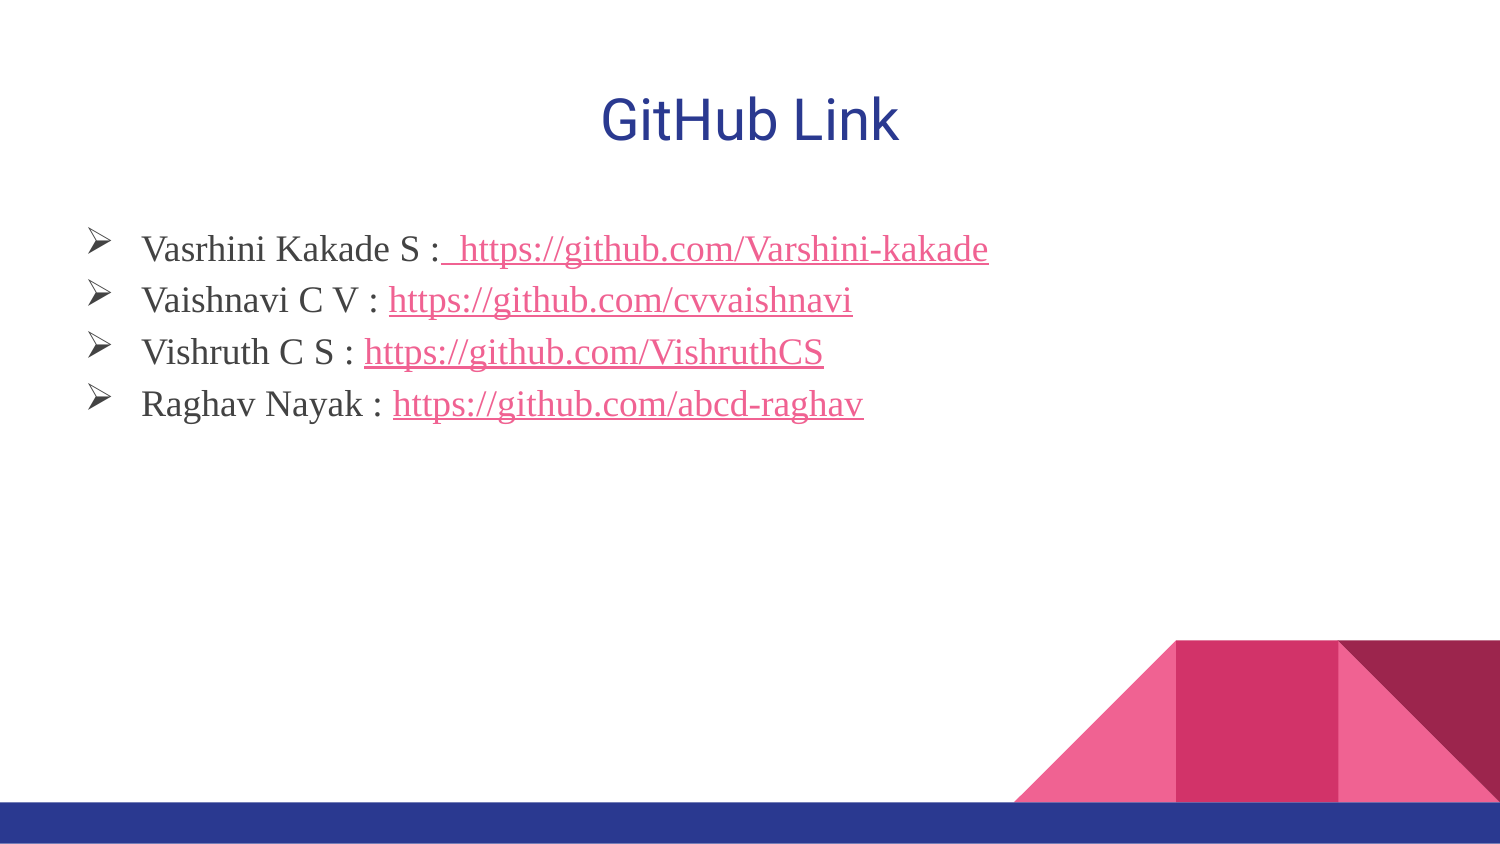

# GitHub Link
Vasrhini Kakade S :  https://github.com/Varshini-kakade
Vaishnavi C V : https://github.com/cvvaishnavi
Vishruth C S : https://github.com/VishruthCS
Raghav Nayak : https://github.com/abcd-raghav